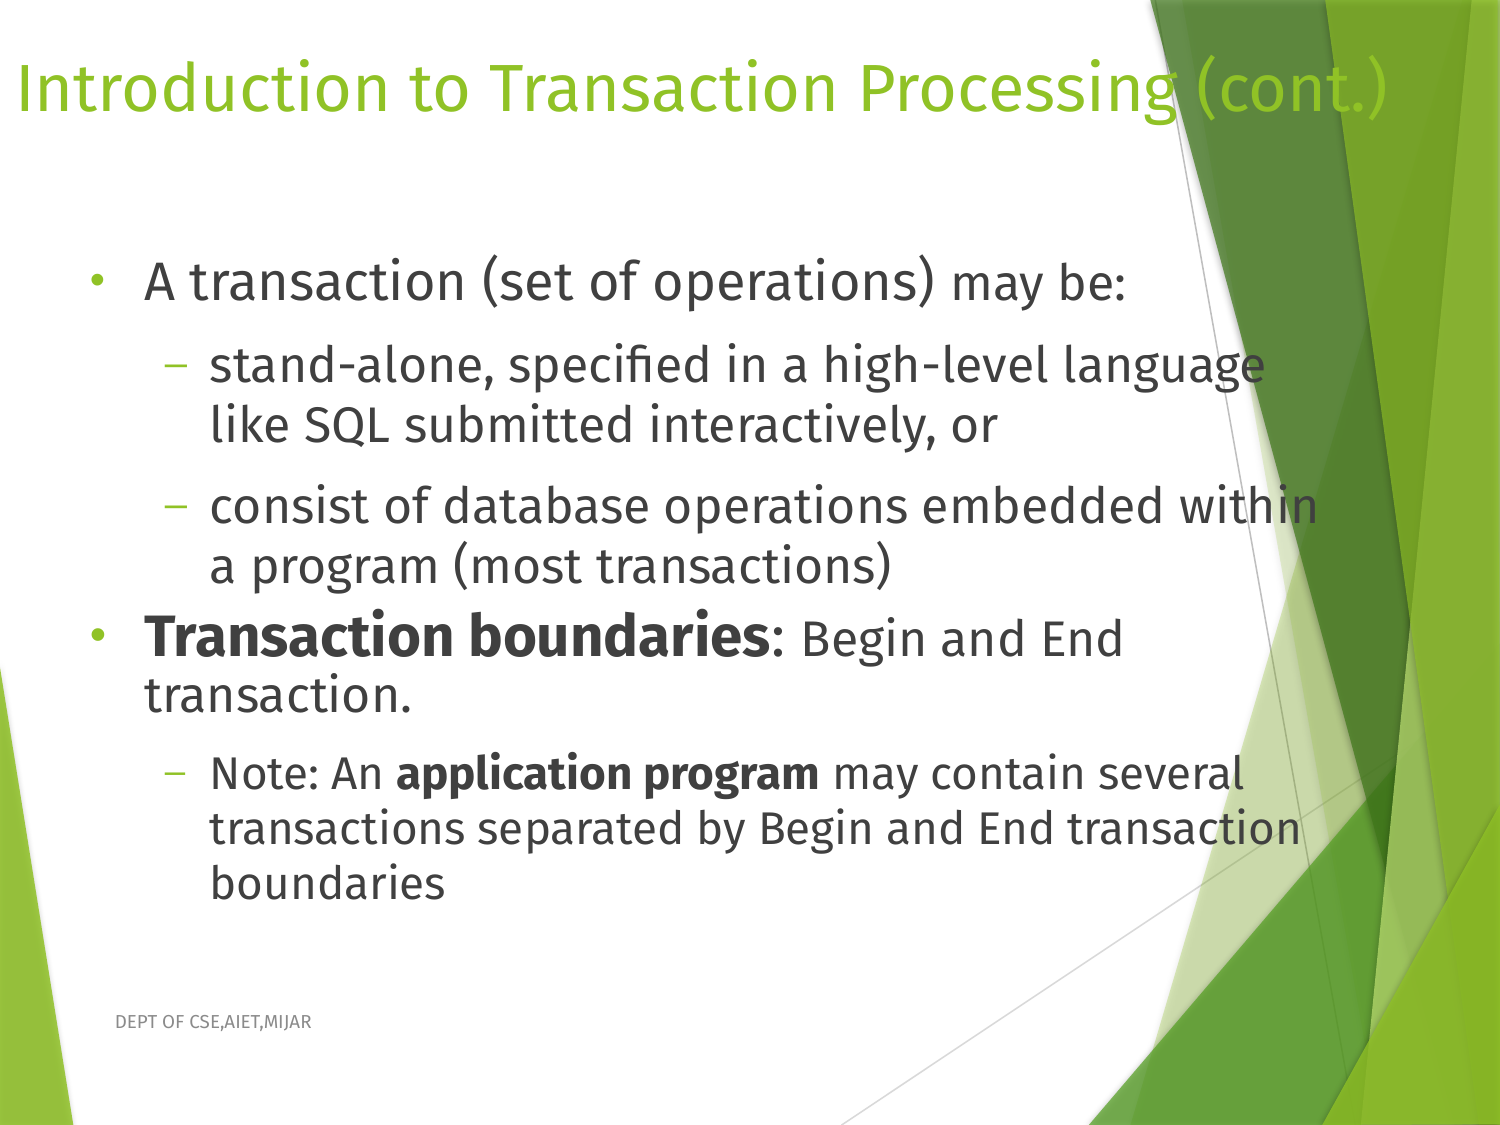

# Introduction to Transaction Processing (cont.)
A transaction (set of operations) may be:
stand-alone, specified in a high-level language like SQL submitted interactively, or
consist of database operations embedded within a program (most transactions)
Transaction boundaries: Begin and End transaction.
Note: An application program may contain several transactions separated by Begin and End transaction boundaries
DEPT OF CSE,AIET,MIJAR